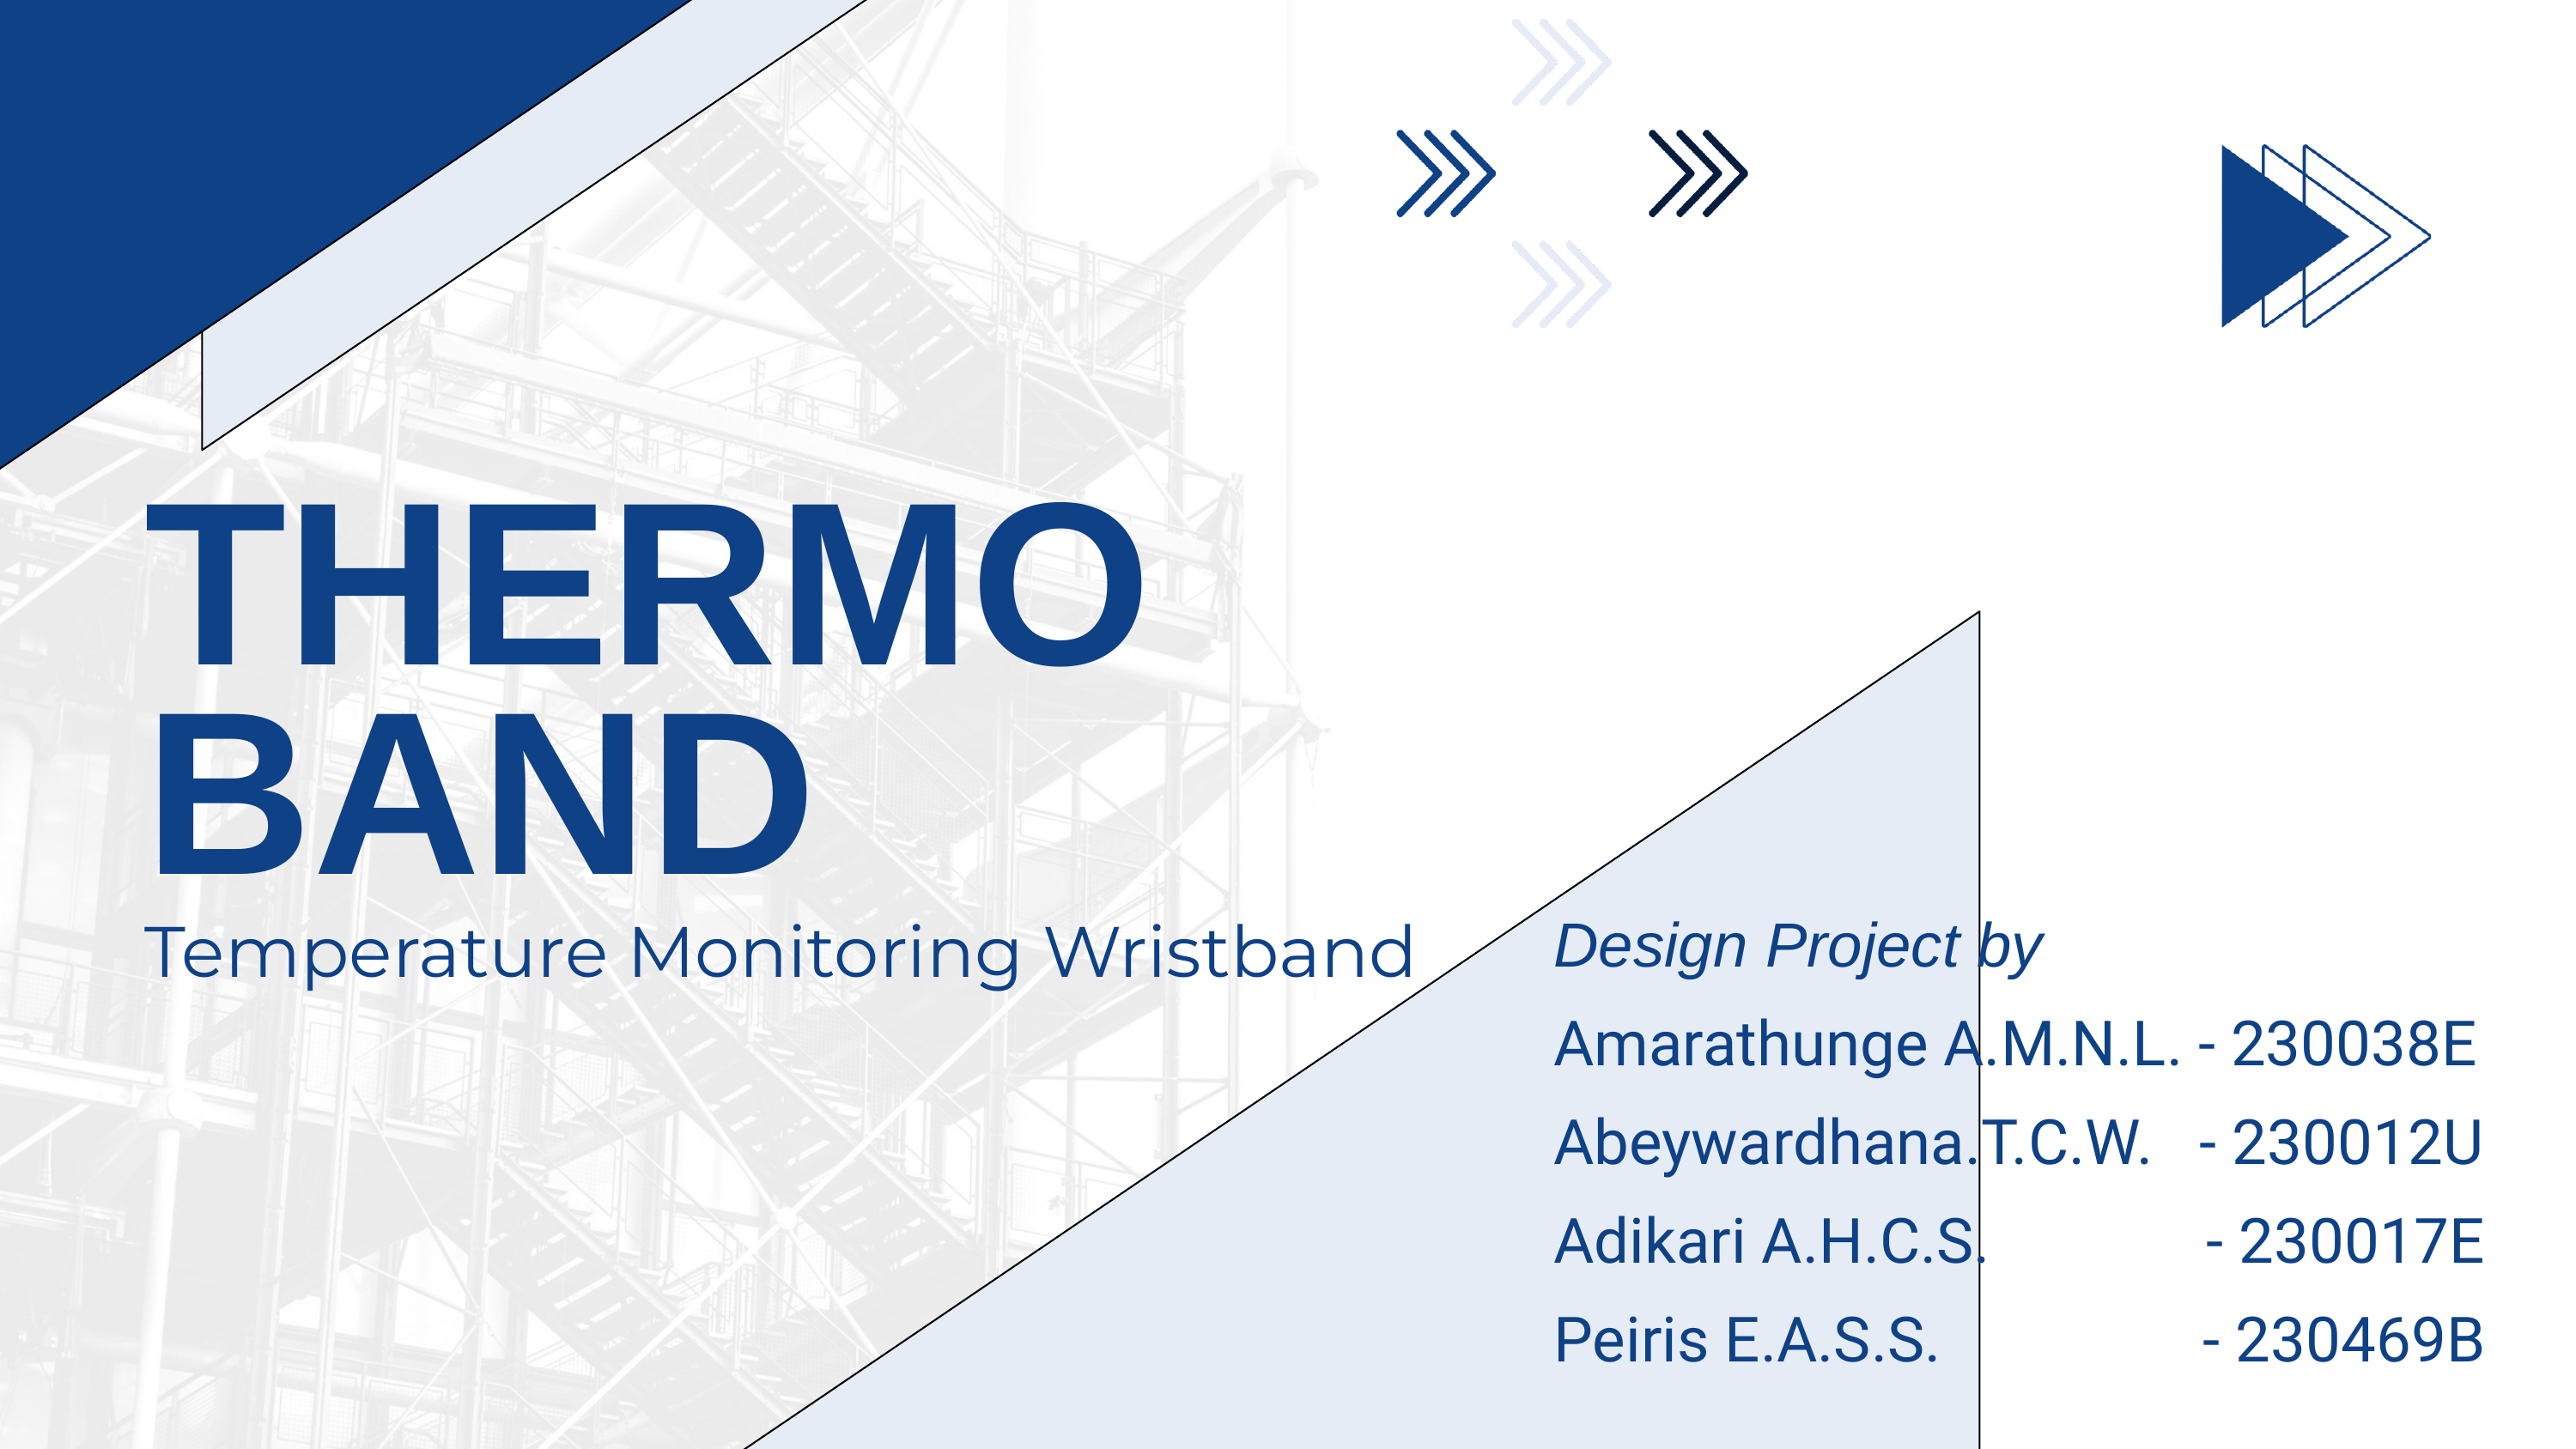

THERMO BAND

Design Project by

Amarathunge A.M.N.L. - 230038E

Abeywardhana.T.C.W.   - 230012U

Adikari A.H.C.S.              - 230017E

Peiris E.A.S.S.                 - 230469B

Temperature Monitoring Wristband